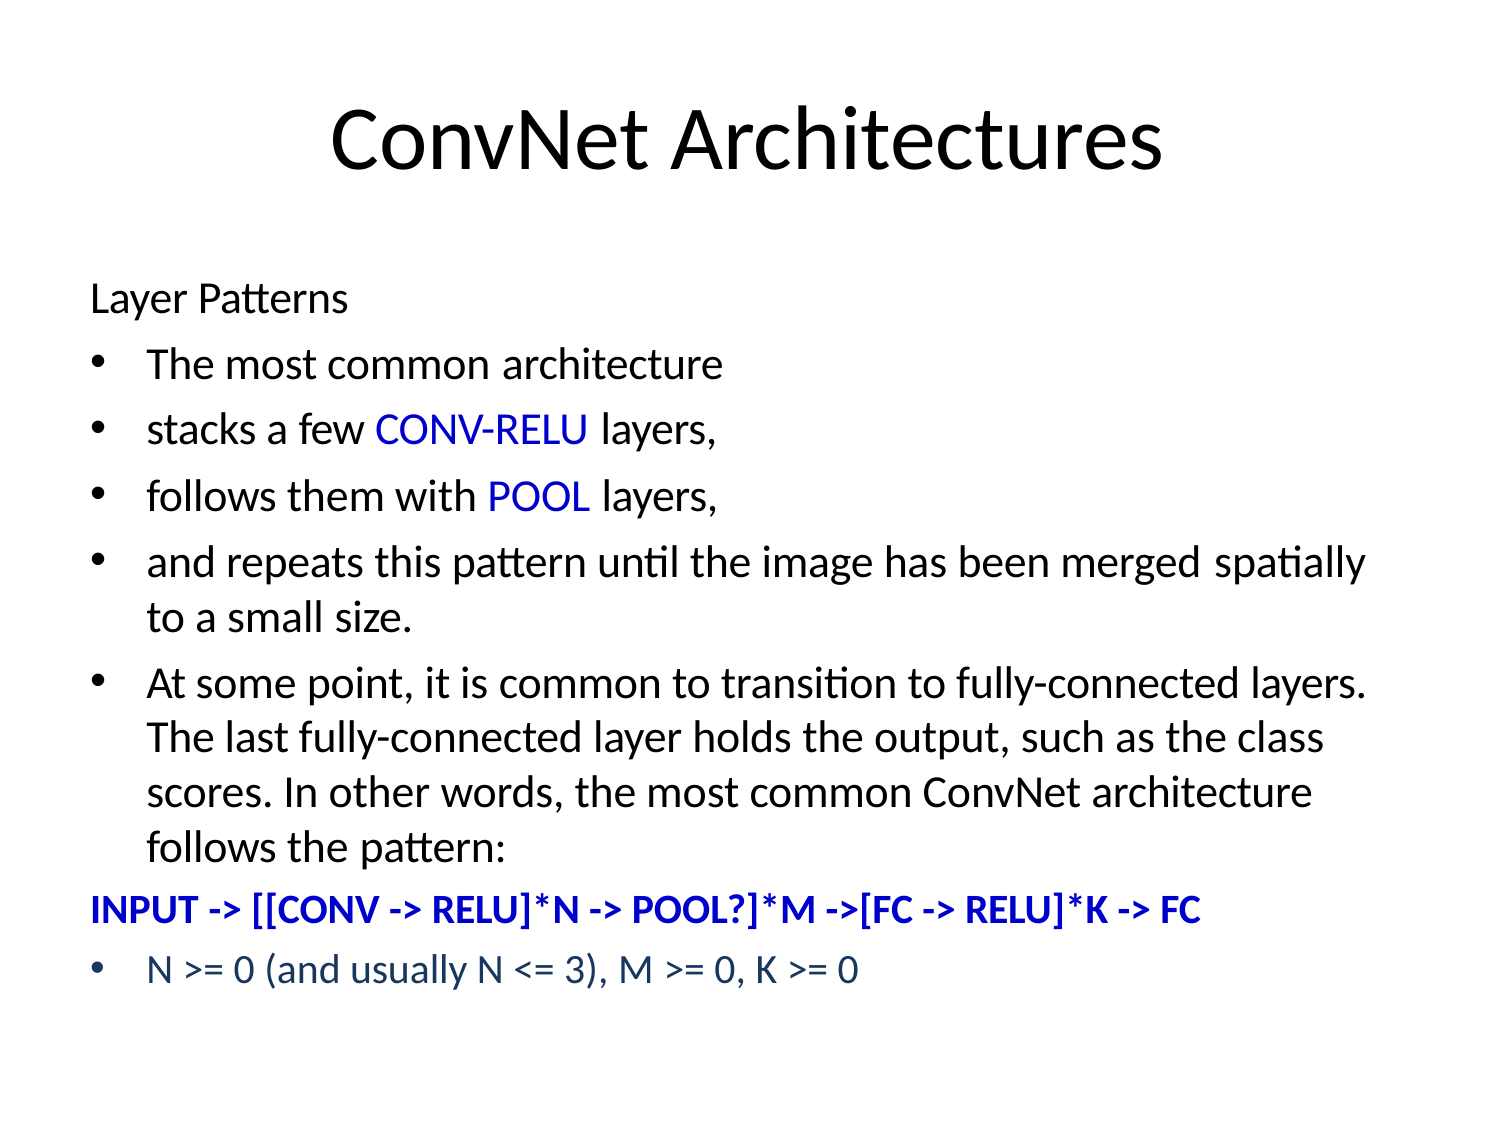

# ConvNet Architectures
Layer Patterns
The most common architecture
stacks a few CONV-RELU layers,
follows them with POOL layers,
and repeats this pattern until the image has been merged spatially
to a small size.
At some point, it is common to transition to fully-connected layers.  The last fully-connected layer holds the output, such as the class  scores. In other words, the most common ConvNet architecture  follows the pattern:
INPUT -> [[CONV -> RELU]*N -> POOL?]*M ->[FC -> RELU]*K -> FC
N >= 0 (and usually N <= 3), M >= 0, K >= 0